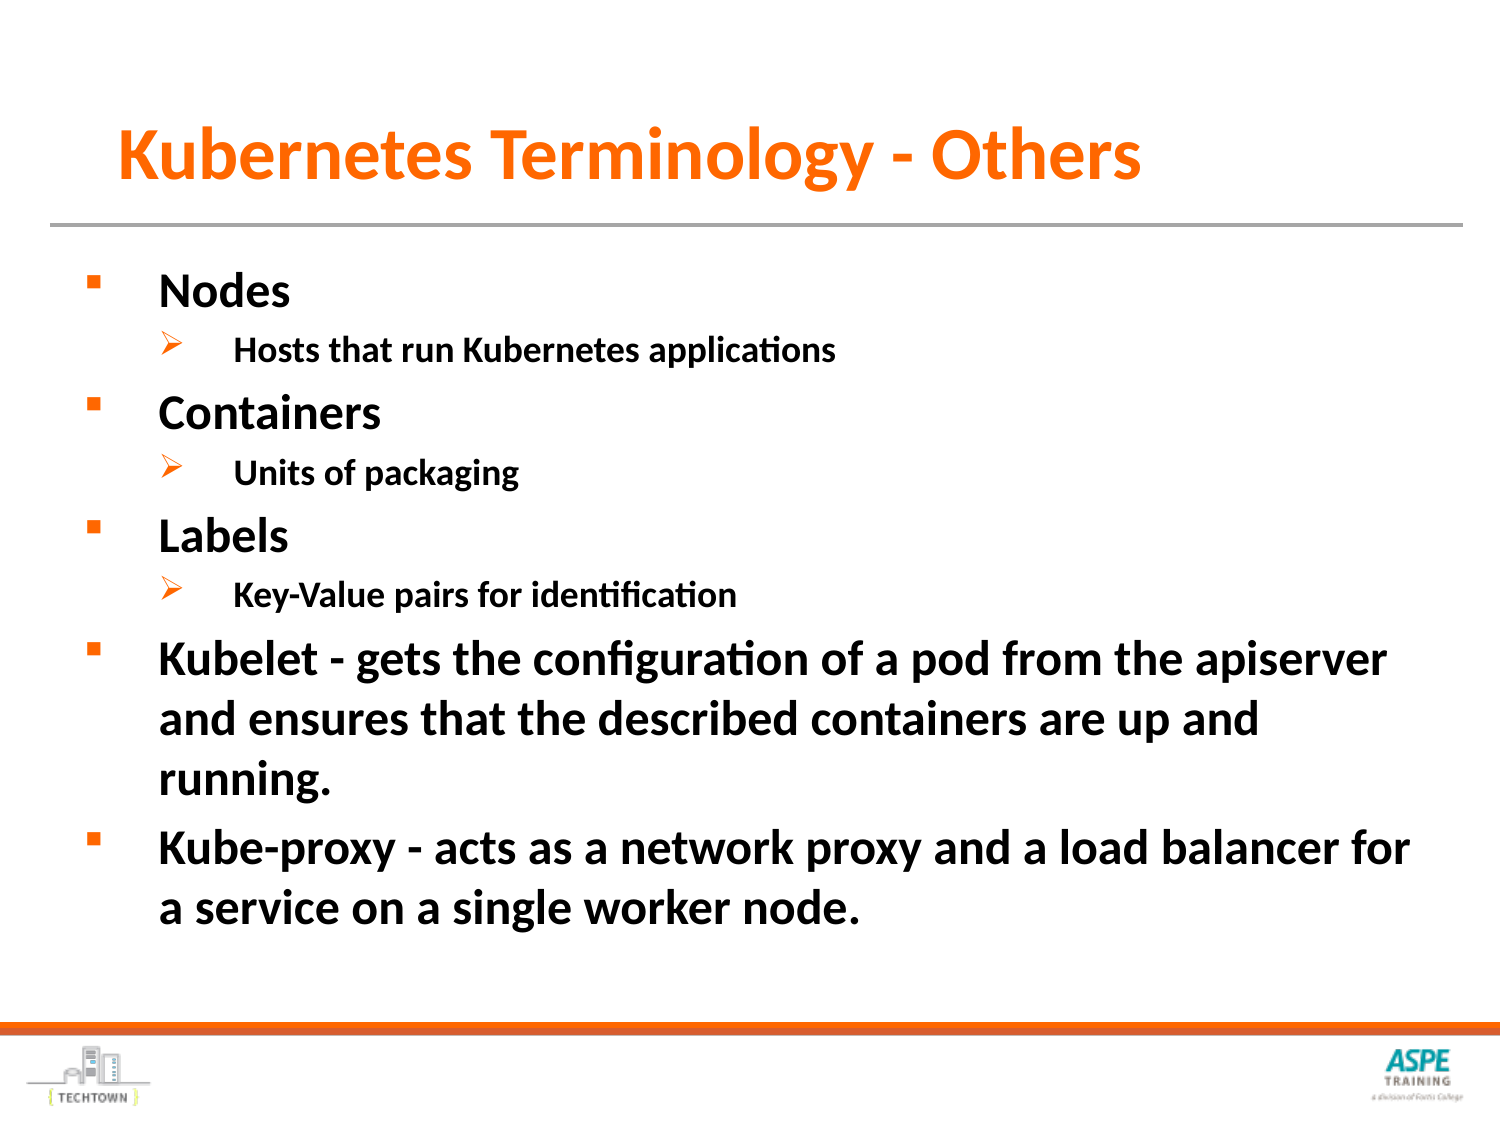

# Kubernetes Terminology - Others
Nodes
Hosts that run Kubernetes applications
Containers
Units of packaging
Labels
Key-Value pairs for identification
Kubelet - gets the configuration of a pod from the apiserver and ensures that the described containers are up and running.
Kube-proxy - acts as a network proxy and a load balancer for a service on a single worker node.